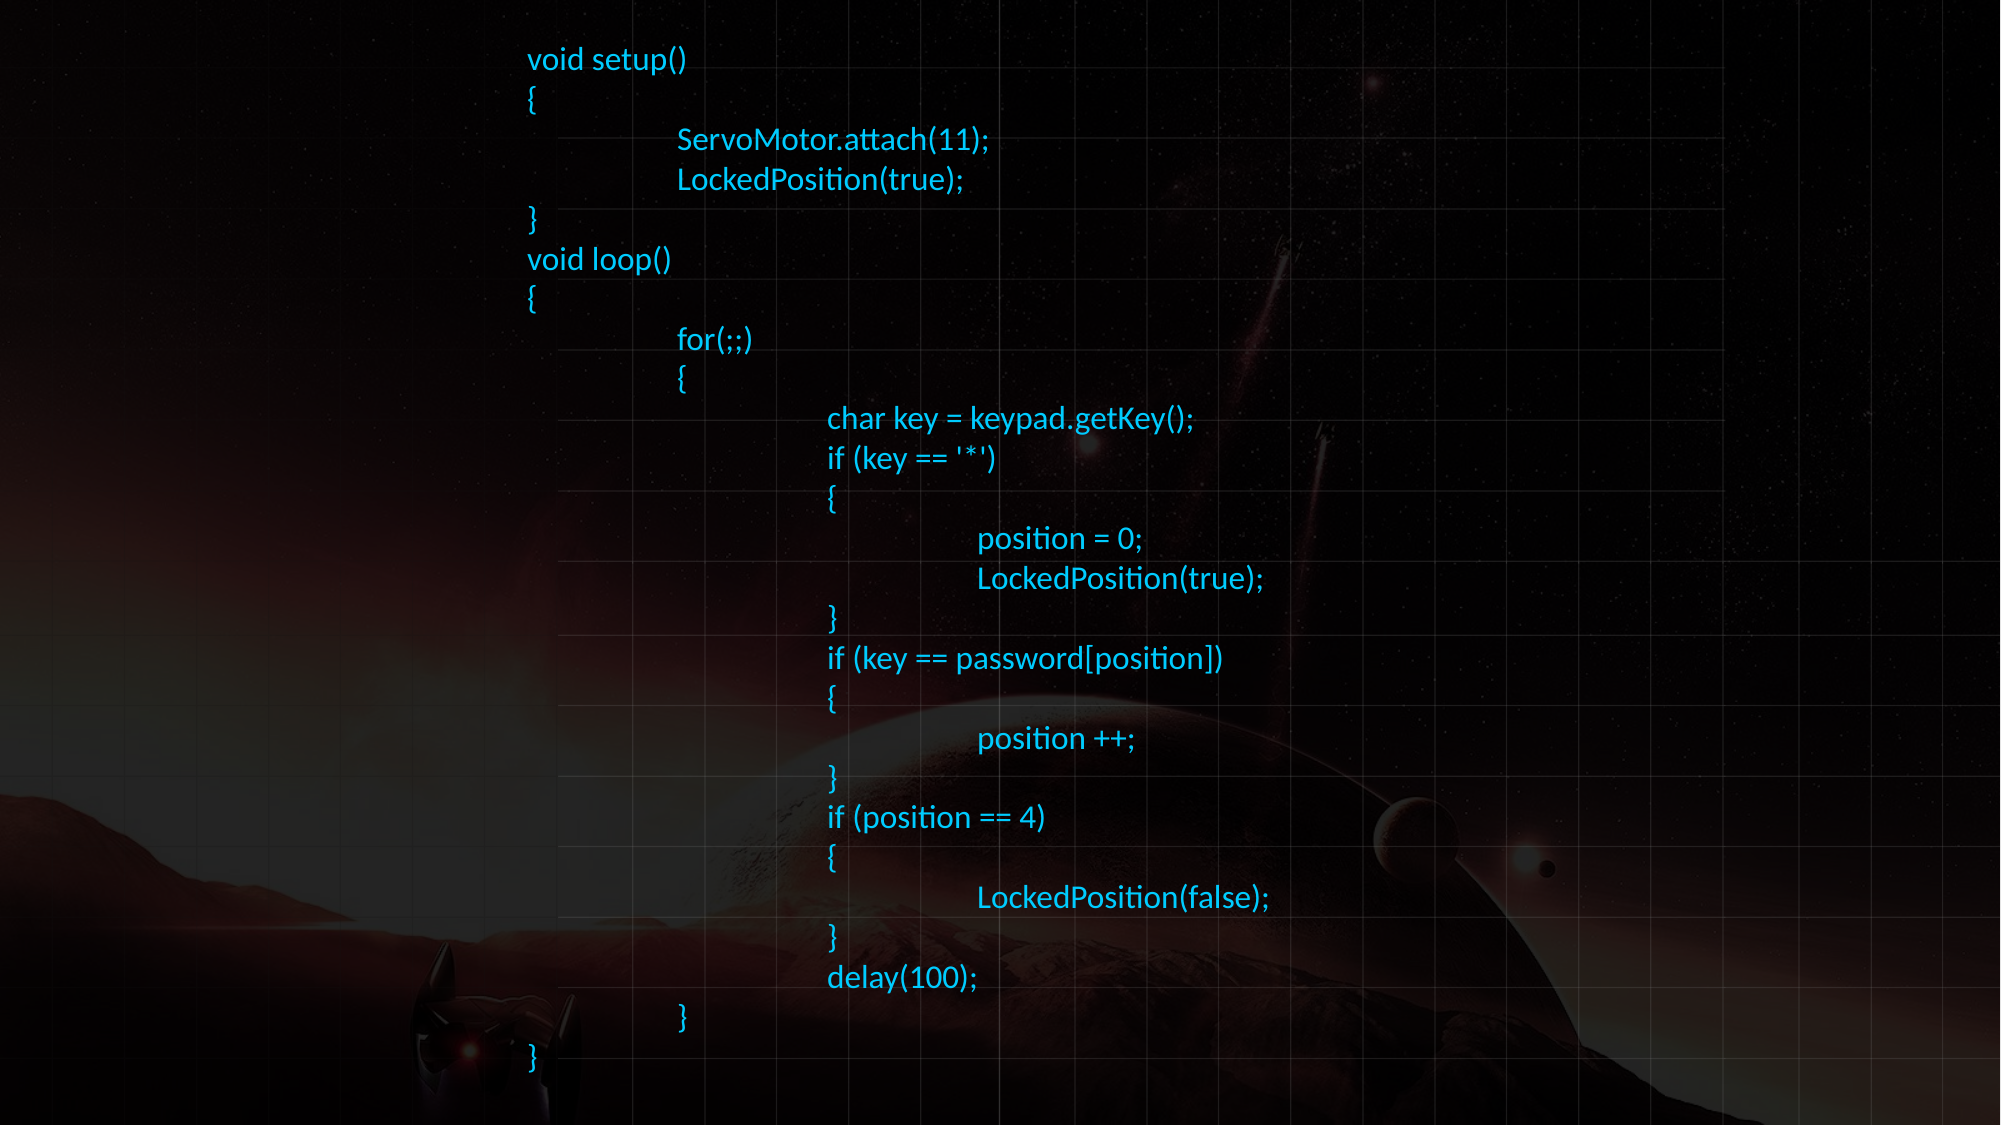

void setup()
{
	ServoMotor.attach(11);
  	LockedPosition(true);
}
void loop()
{
	for(;;)
  	{
    		char key = keypad.getKey();
    		if (key == '*')
    		{
     			position = 0;
     			LockedPosition(true);
    		}
    		if (key == password[position])
    		{
    			position ++;
    		}
    		if (position == 4)
    		{
      			LockedPosition(false);
    		}
    		delay(100);
  	}
}